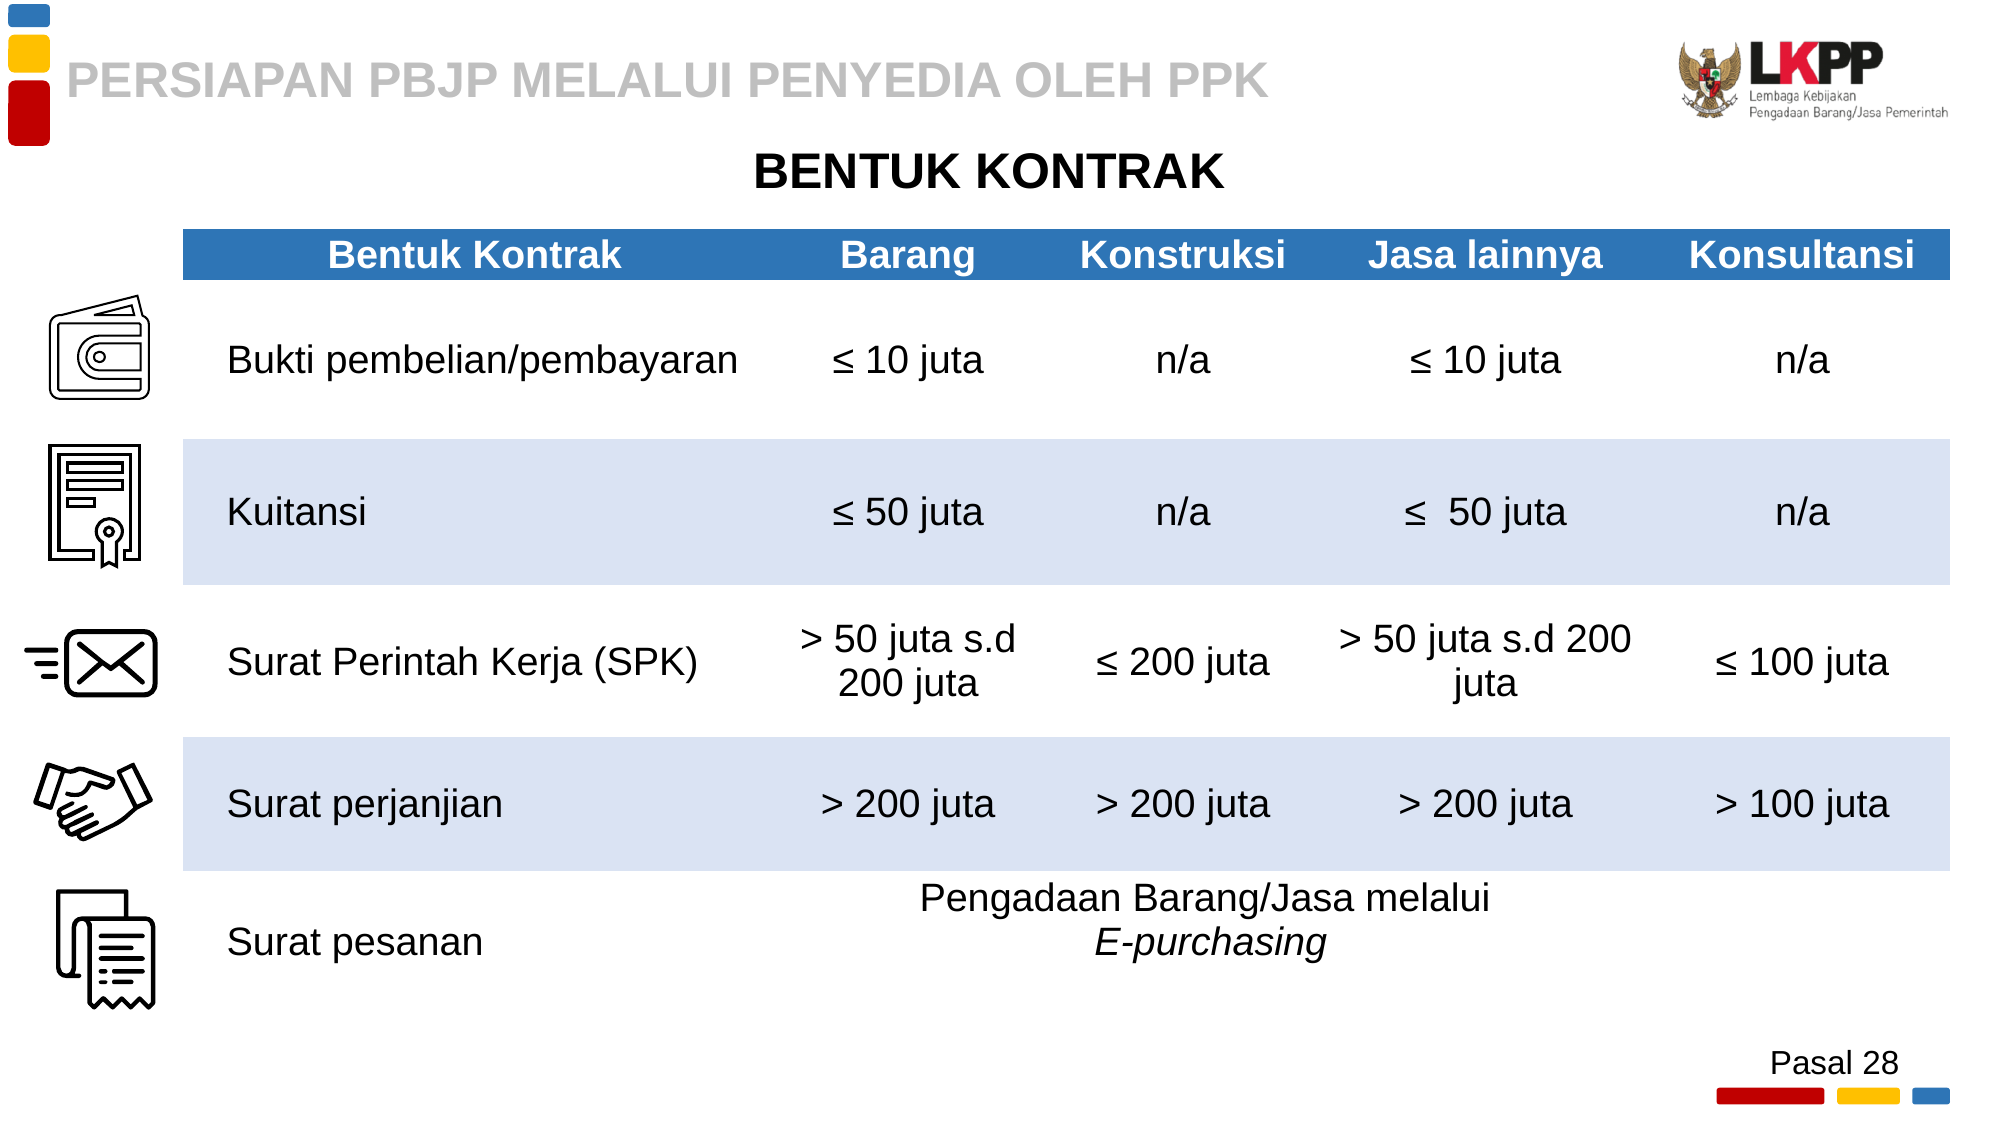

PERSIAPAN PBJP MELALUI PENYEDIA OLEH PPK

BENTUK KONTRAK
| Bentuk Kontrak | Barang | Konstruksi | Jasa lainnya | Konsultansi |
| --- | --- | --- | --- | --- |
| Bukti pembelian/pembayaran | ≤ 10 juta | n/a | ≤ 10 juta | n/a |
| Kuitansi | ≤ 50 juta | n/a | ≤ 50 juta | n/a |
| Surat Perintah Kerja (SPK) | > 50 juta s.d 200 juta | ≤ 200 juta | > 50 juta s.d 200 juta | ≤ 100 juta |
| Surat perjanjian | > 200 juta | > 200 juta | > 200 juta | > 100 juta |
| Surat pesanan | Pengadaan Barang/Jasa melalui E-purchasing |  |  |  |

Pasal 28